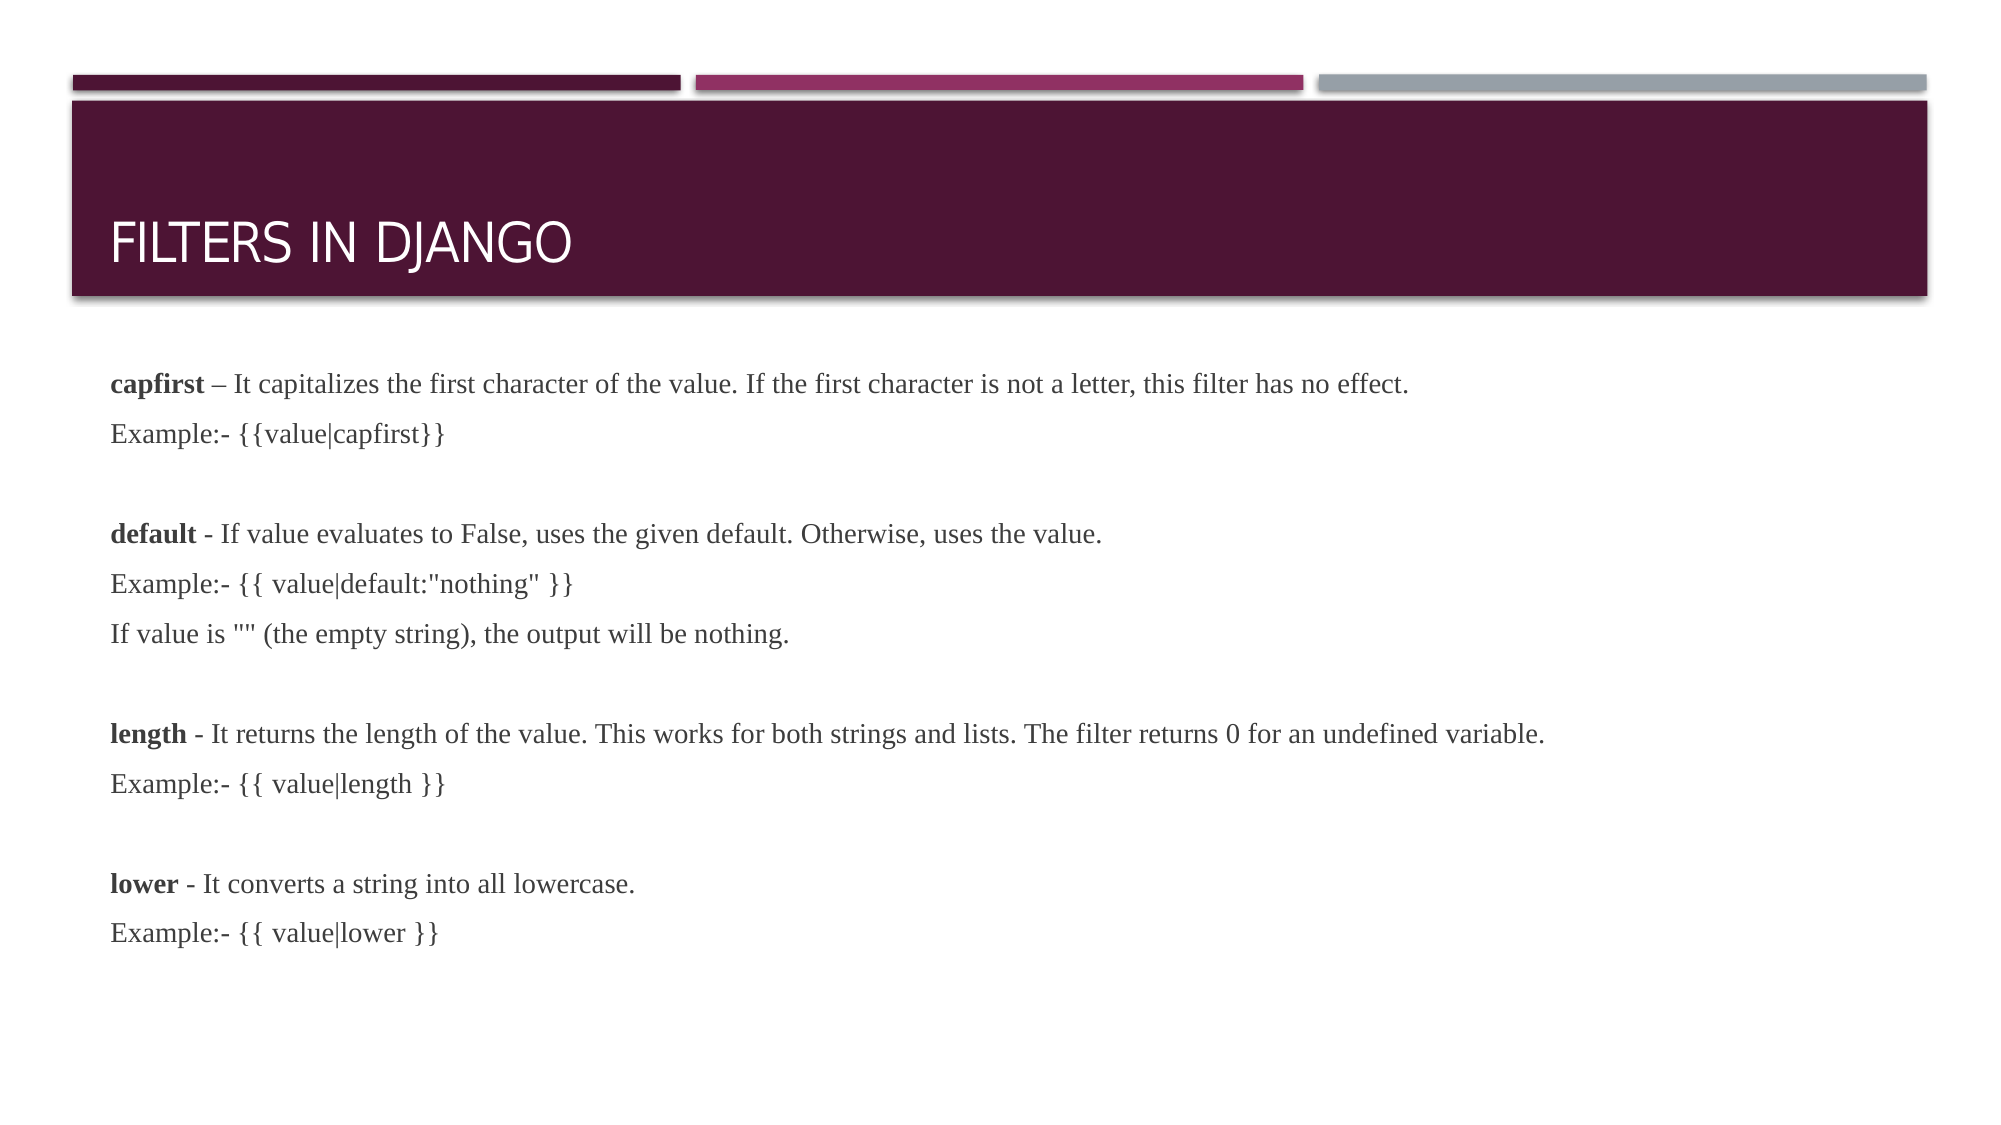

# Filters in django
capfirst – It capitalizes the first character of the value. If the first character is not a letter, this filter has no effect.
Example:- {{value|capfirst}}

default - If value evaluates to False, uses the given default. Otherwise, uses the value.
Example:- {{ value|default:"nothing" }}
If value is "" (the empty string), the output will be nothing.

length - It returns the length of the value. This works for both strings and lists. The filter returns 0 for an undefined variable.
Example:- {{ value|length }}

lower - It converts a string into all lowercase.
Example:- {{ value|lower }}